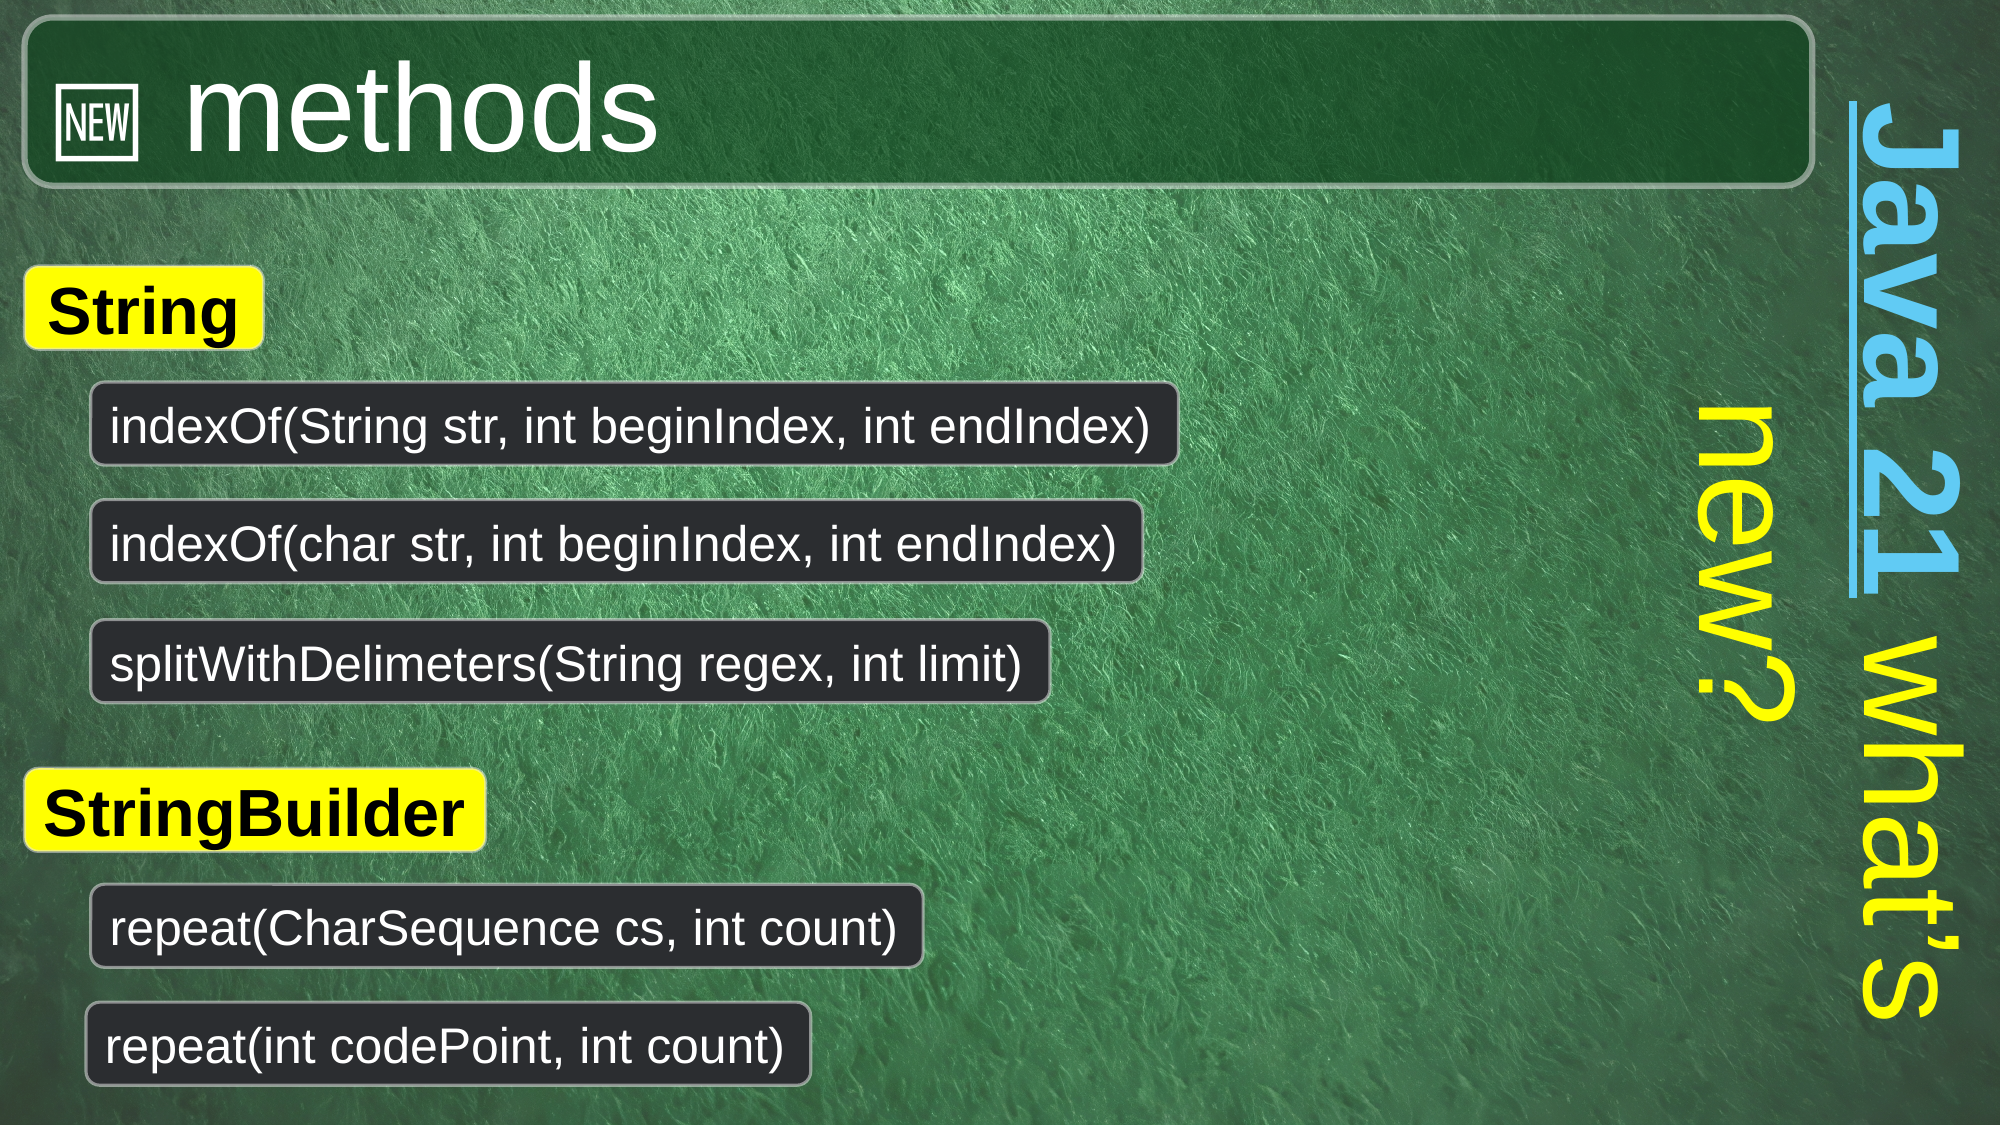

Java 21 what’s new?
🆕 methods
String
indexOf(String str, int beginIndex, int endIndex)
indexOf(char str, int beginIndex, int endIndex)
splitWithDelimeters(String regex, int limit)
StringBuilder
repeat(CharSequence cs, int count)
repeat(int codePoint, int count)